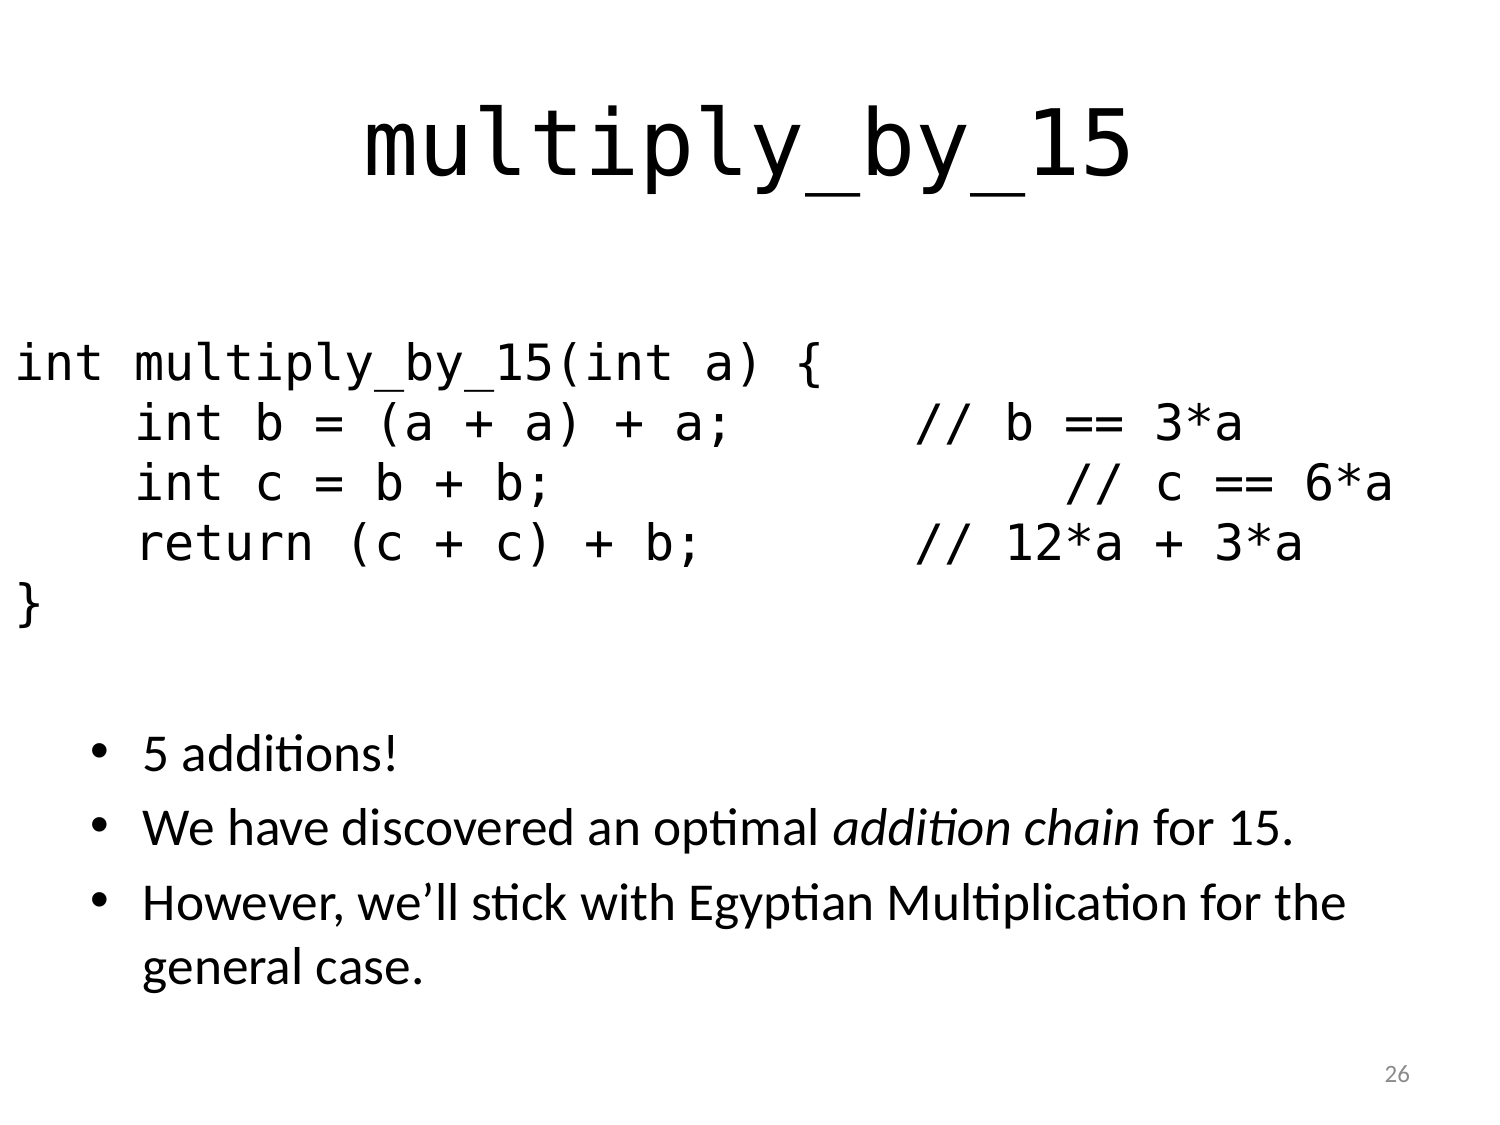

# multiply_by_15

5 additions!
We have discovered an optimal addition chain for 15.
However, we’ll stick with Egyptian Multiplication for the general case.
int multiply_by_15(int a) {
    int b = (a + a) + a;		// b == 3*a
    int c = b + b;				// c == 6*a
    return (c + c) + b;		// 12*a + 3*a
}
26